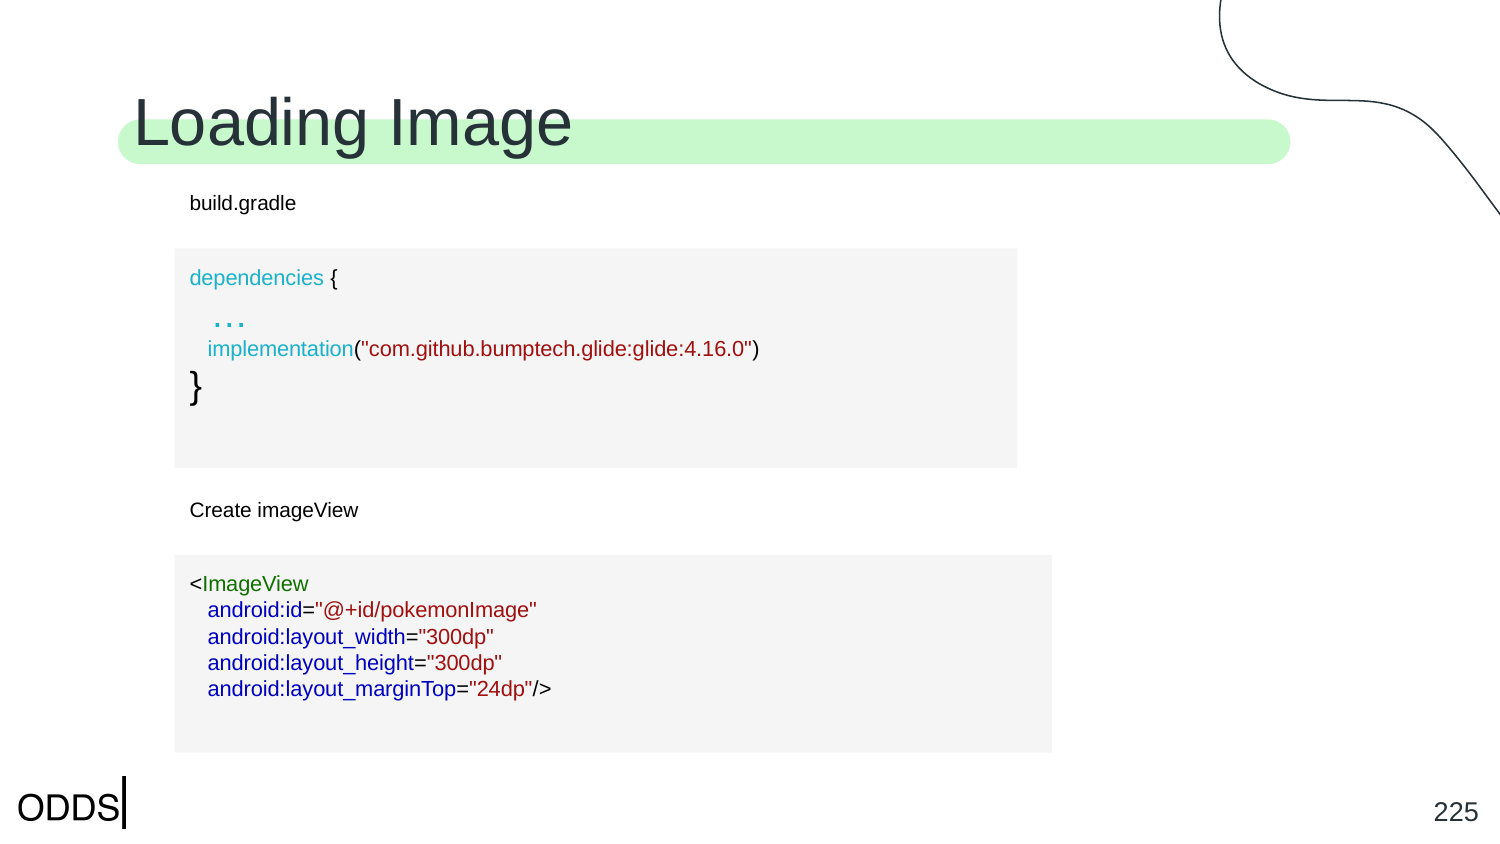

# Loading Image
build.gradle
dependencies {
  …
   implementation("com.github.bumptech.glide:glide:4.16.0")
}
Create imageView
<ImageView
   android:id="@+id/pokemonImage"
   android:layout_width="300dp"
   android:layout_height="300dp"
   android:layout_marginTop="24dp"/>
225